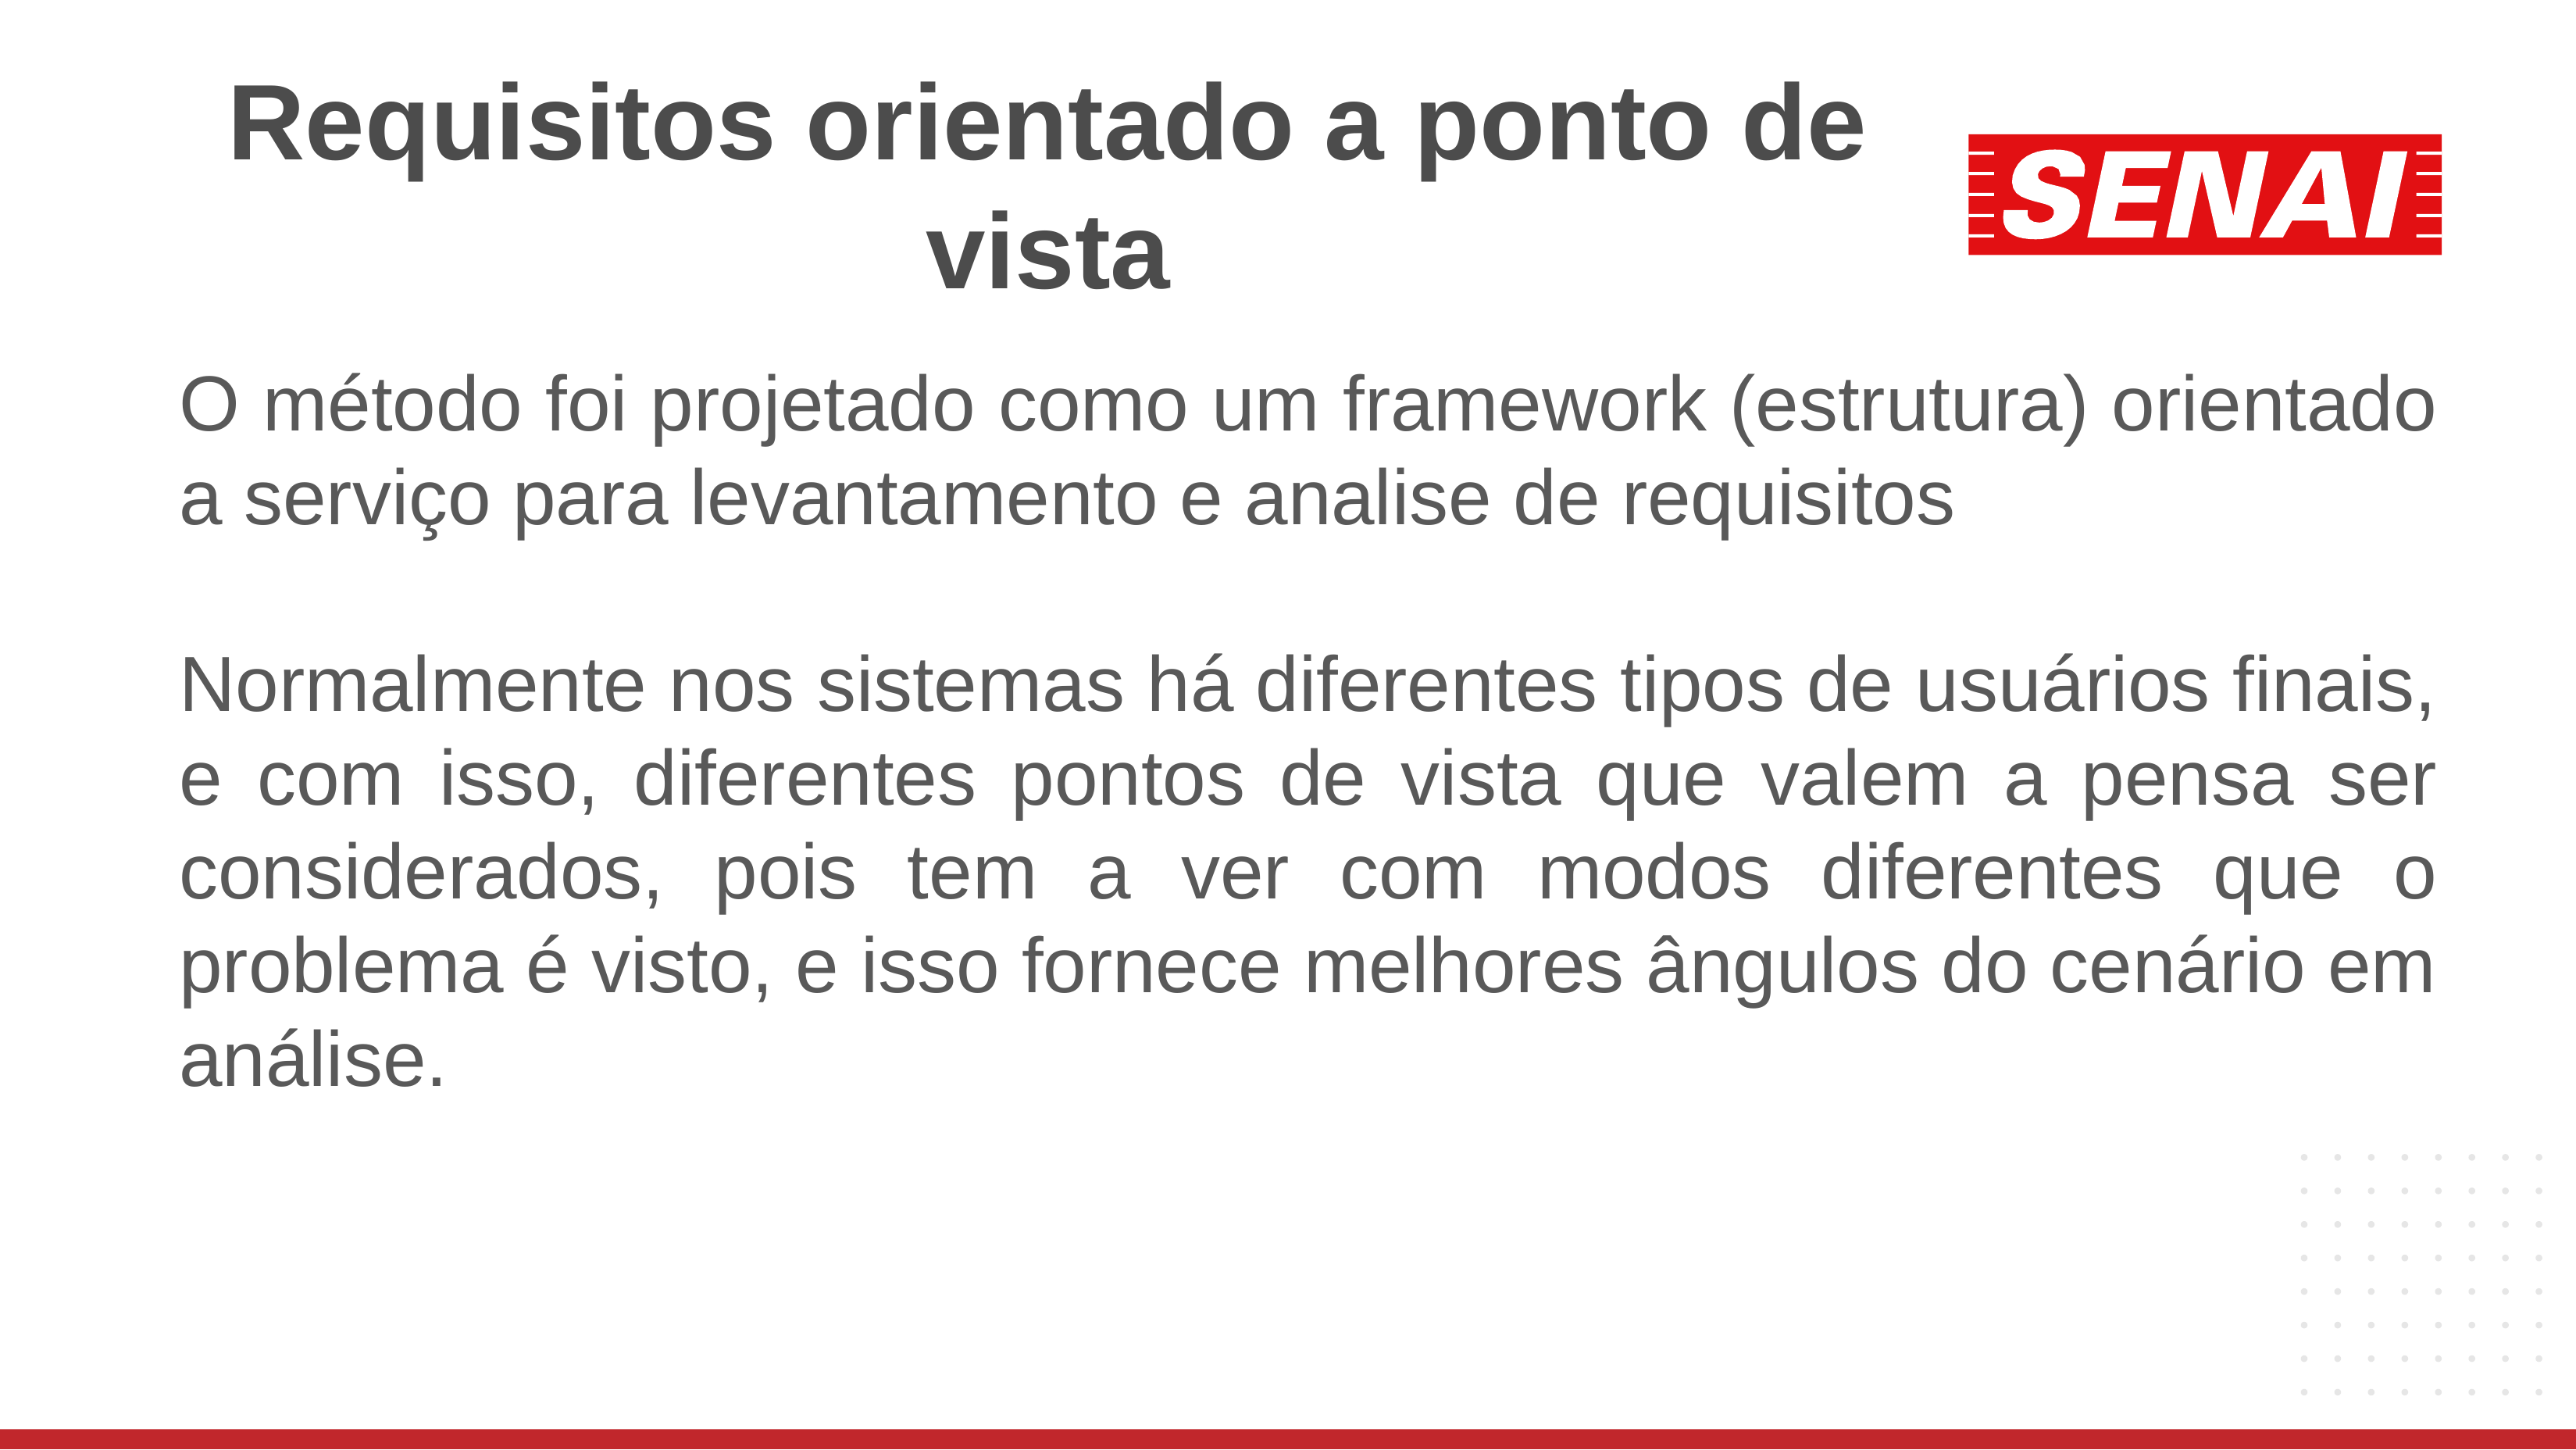

# Requisitos orientado a ponto de vista

O método foi projetado como um framework (estrutura) orientado a serviço para levantamento e analise de requisitos

Normalmente nos sistemas há diferentes tipos de usuários finais, e com isso, diferentes pontos de vista que valem a pensa ser considerados, pois tem a ver com modos diferentes que o problema é visto, e isso fornece melhores ângulos do cenário em análise.